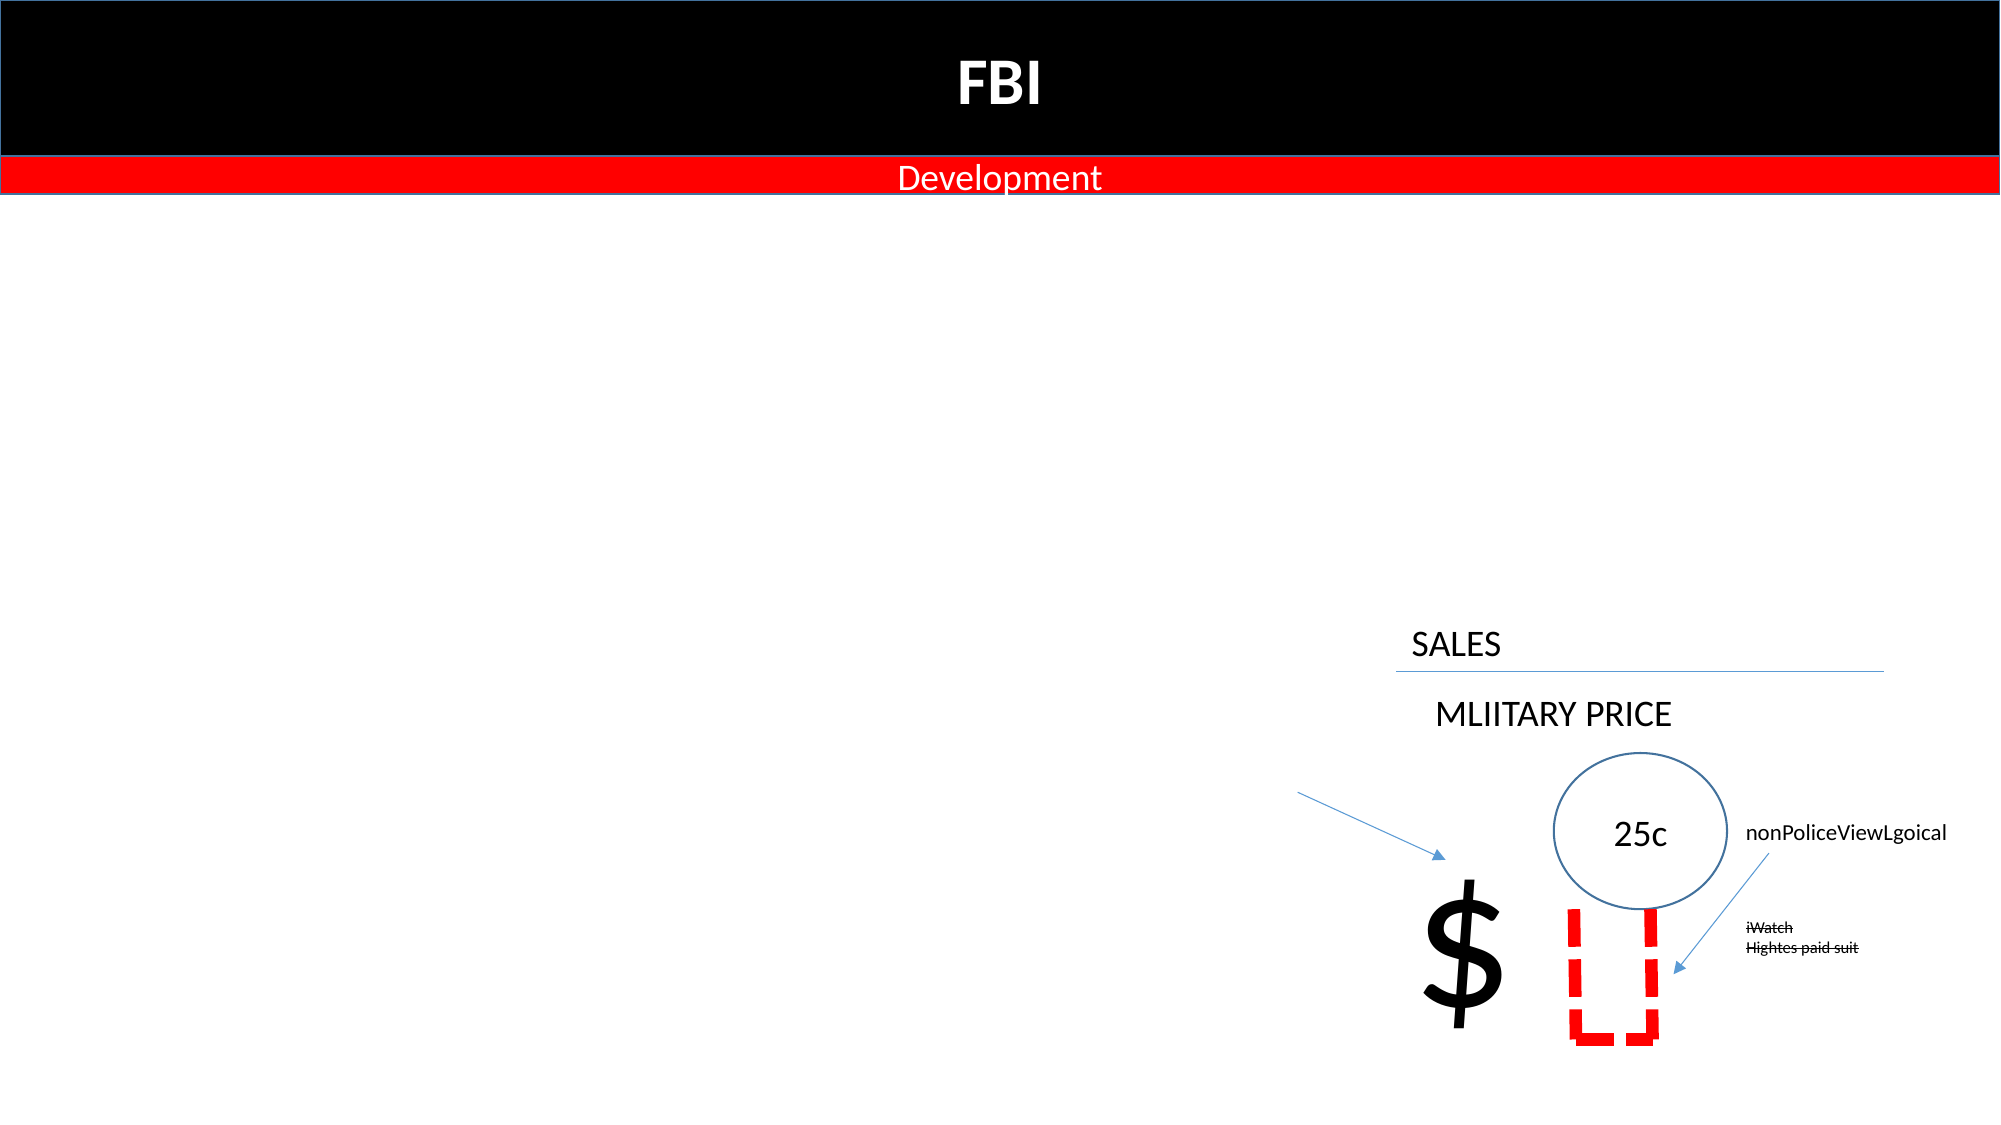

FBI
Development
SALES
MLIITARY PRICE
25c
$
nonPoliceViewLgoical
iWatch
Hightes paid suit